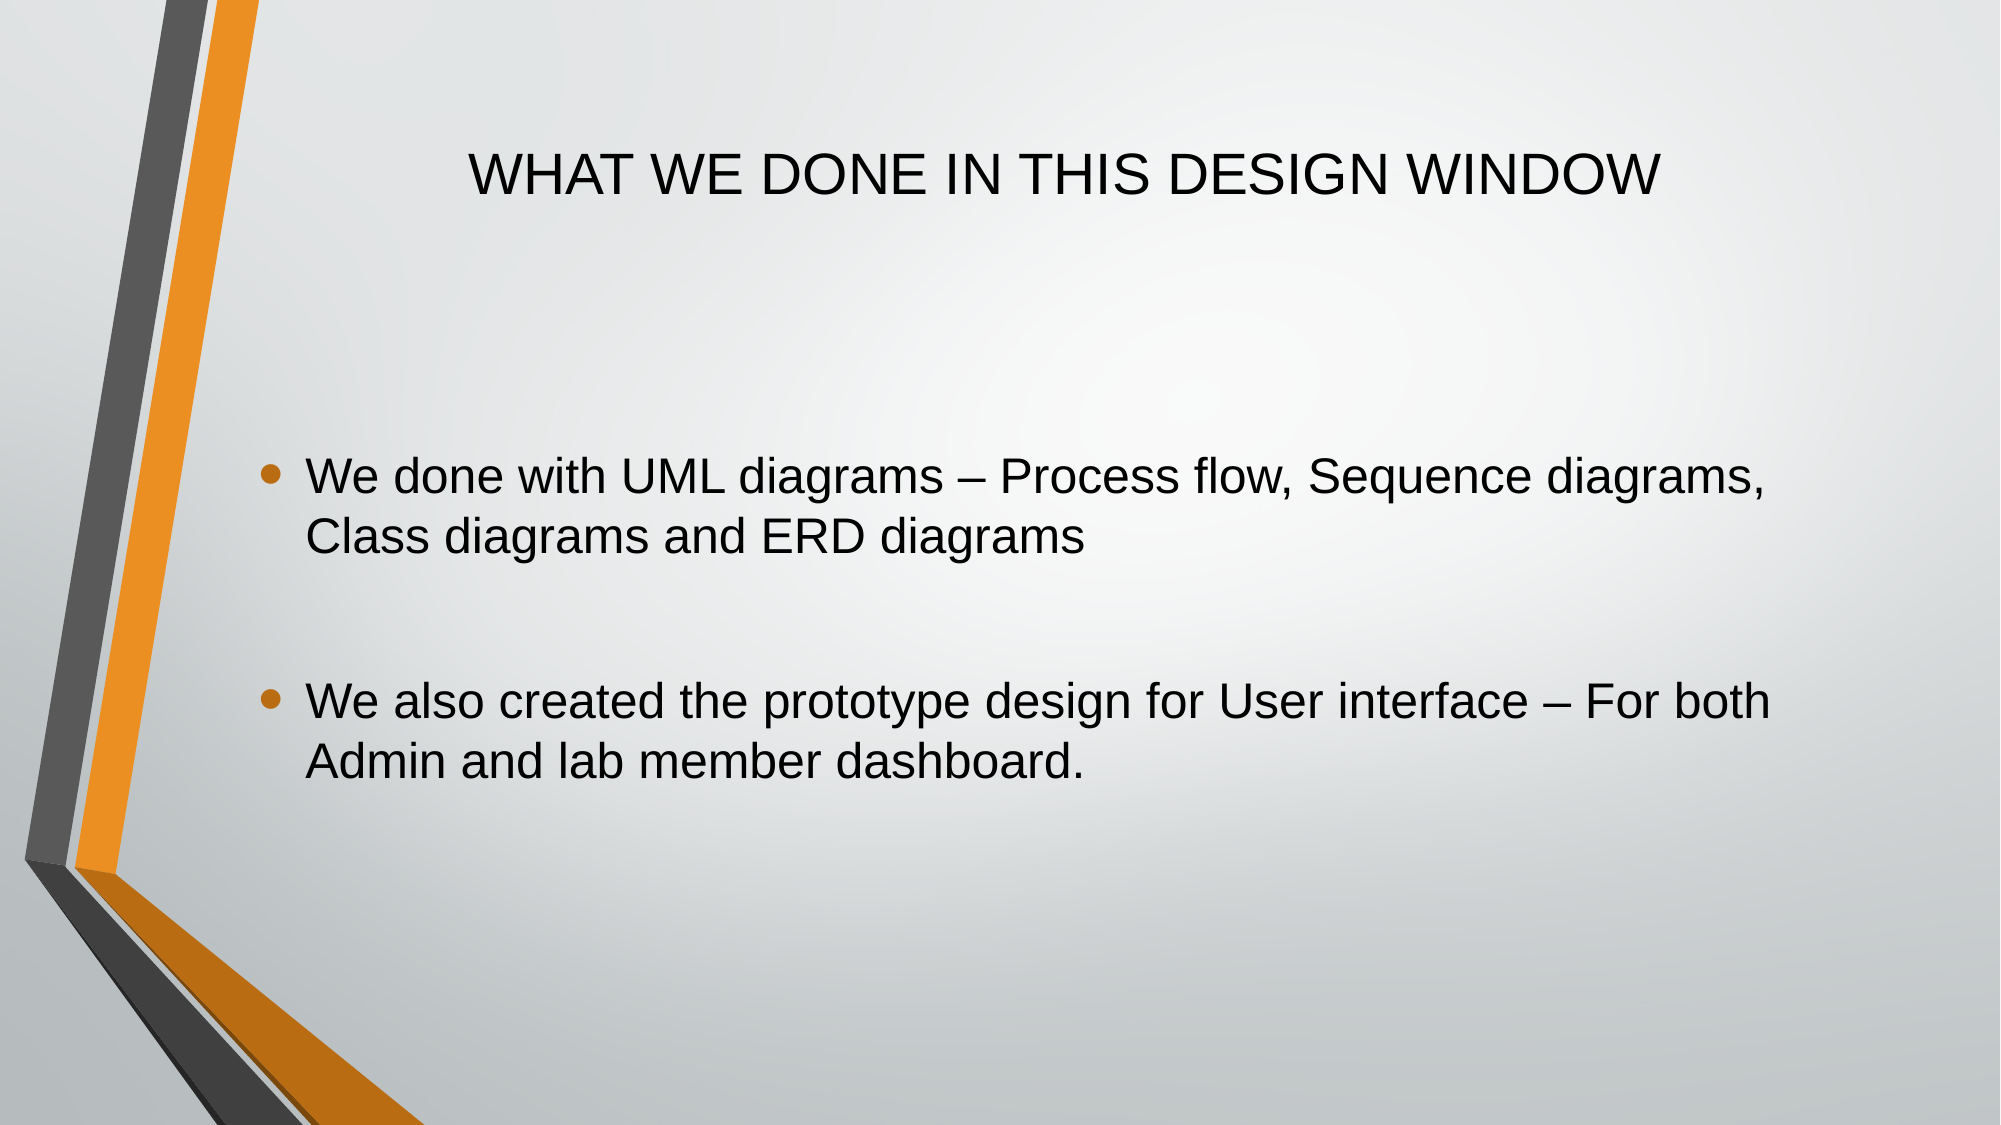

# WHAT WE DONE IN THIS DESIGN WINDOW
We done with UML diagrams – Process flow, Sequence diagrams, Class diagrams and ERD diagrams

We also created the prototype design for User interface – For both Admin and lab member dashboard.